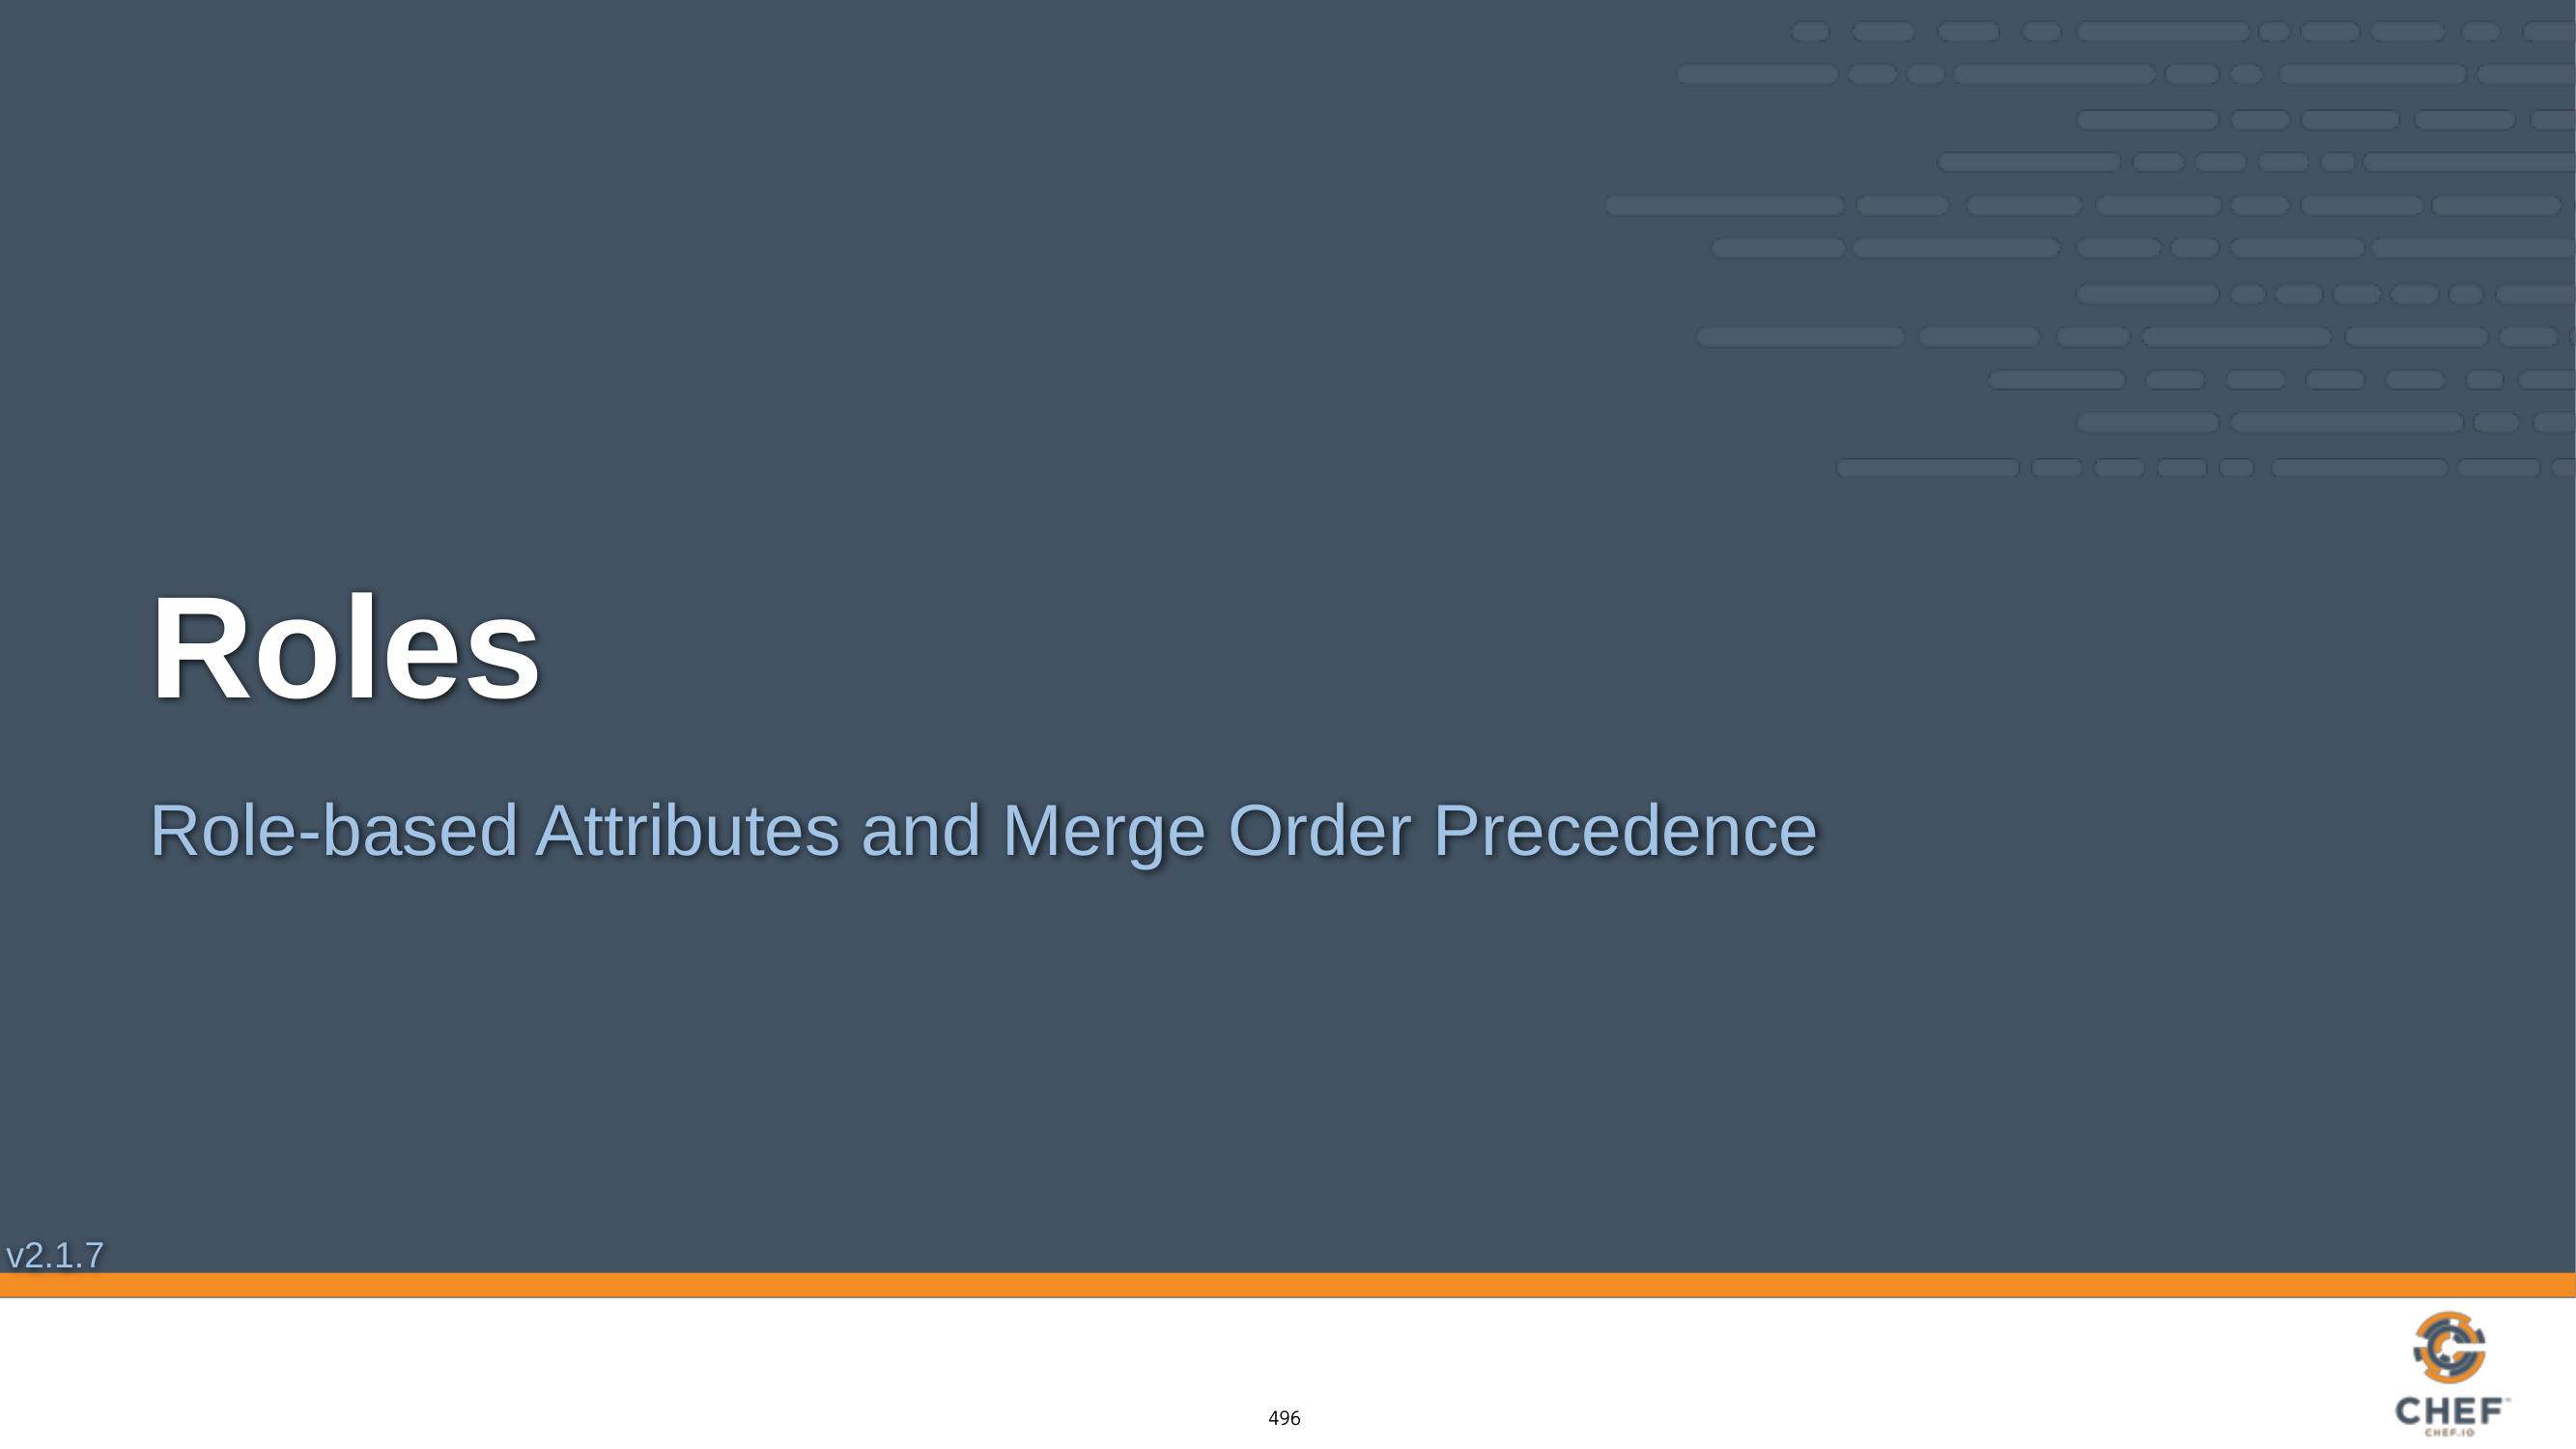

# Roles
Role-based Attributes and Merge Order Precedence
496